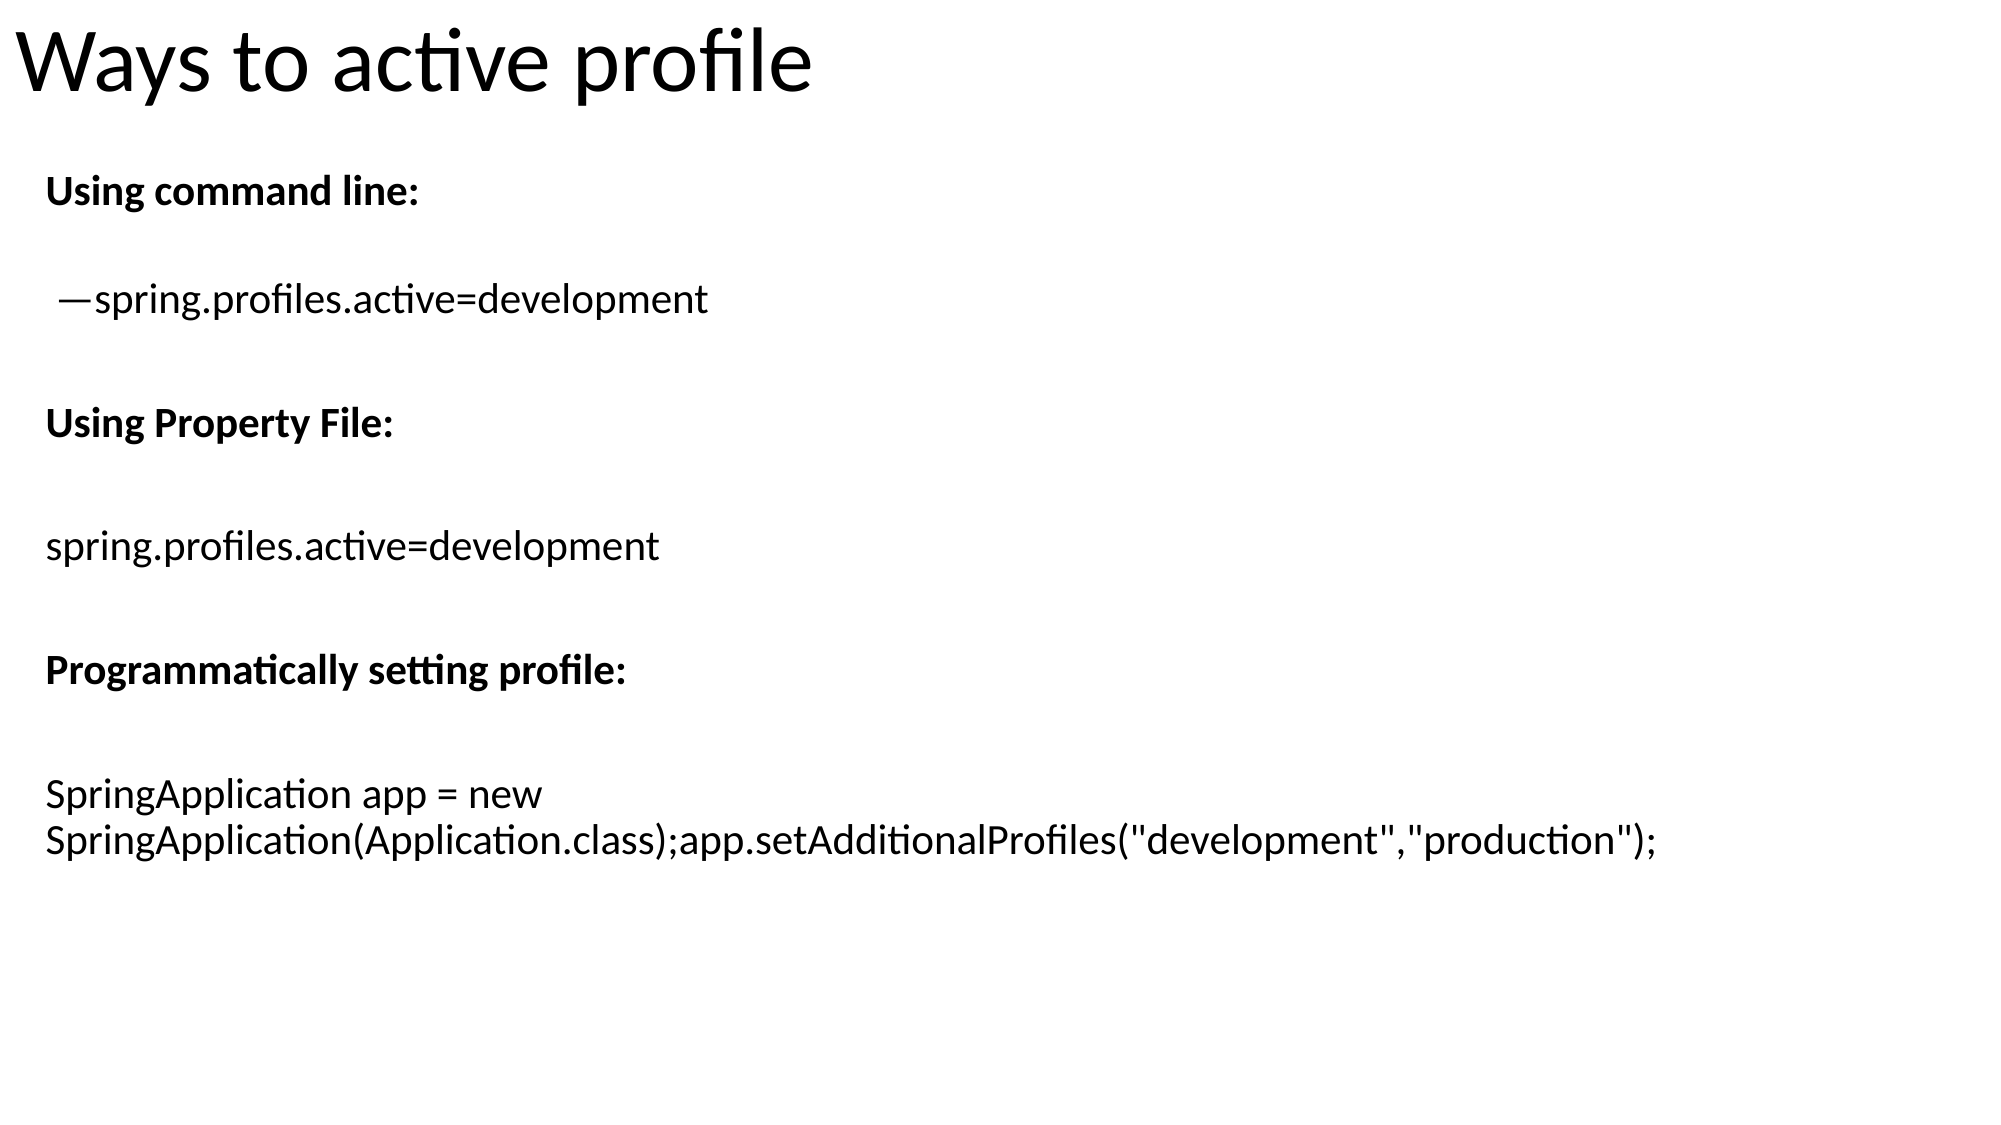

# Ways to active profile
Using command line:
 —spring.profiles.active=development

Using Property File:

spring.profiles.active=development

Programmatically setting profile:

SpringApplication app = new SpringApplication(Application.class);app.setAdditionalProfiles("development","production");